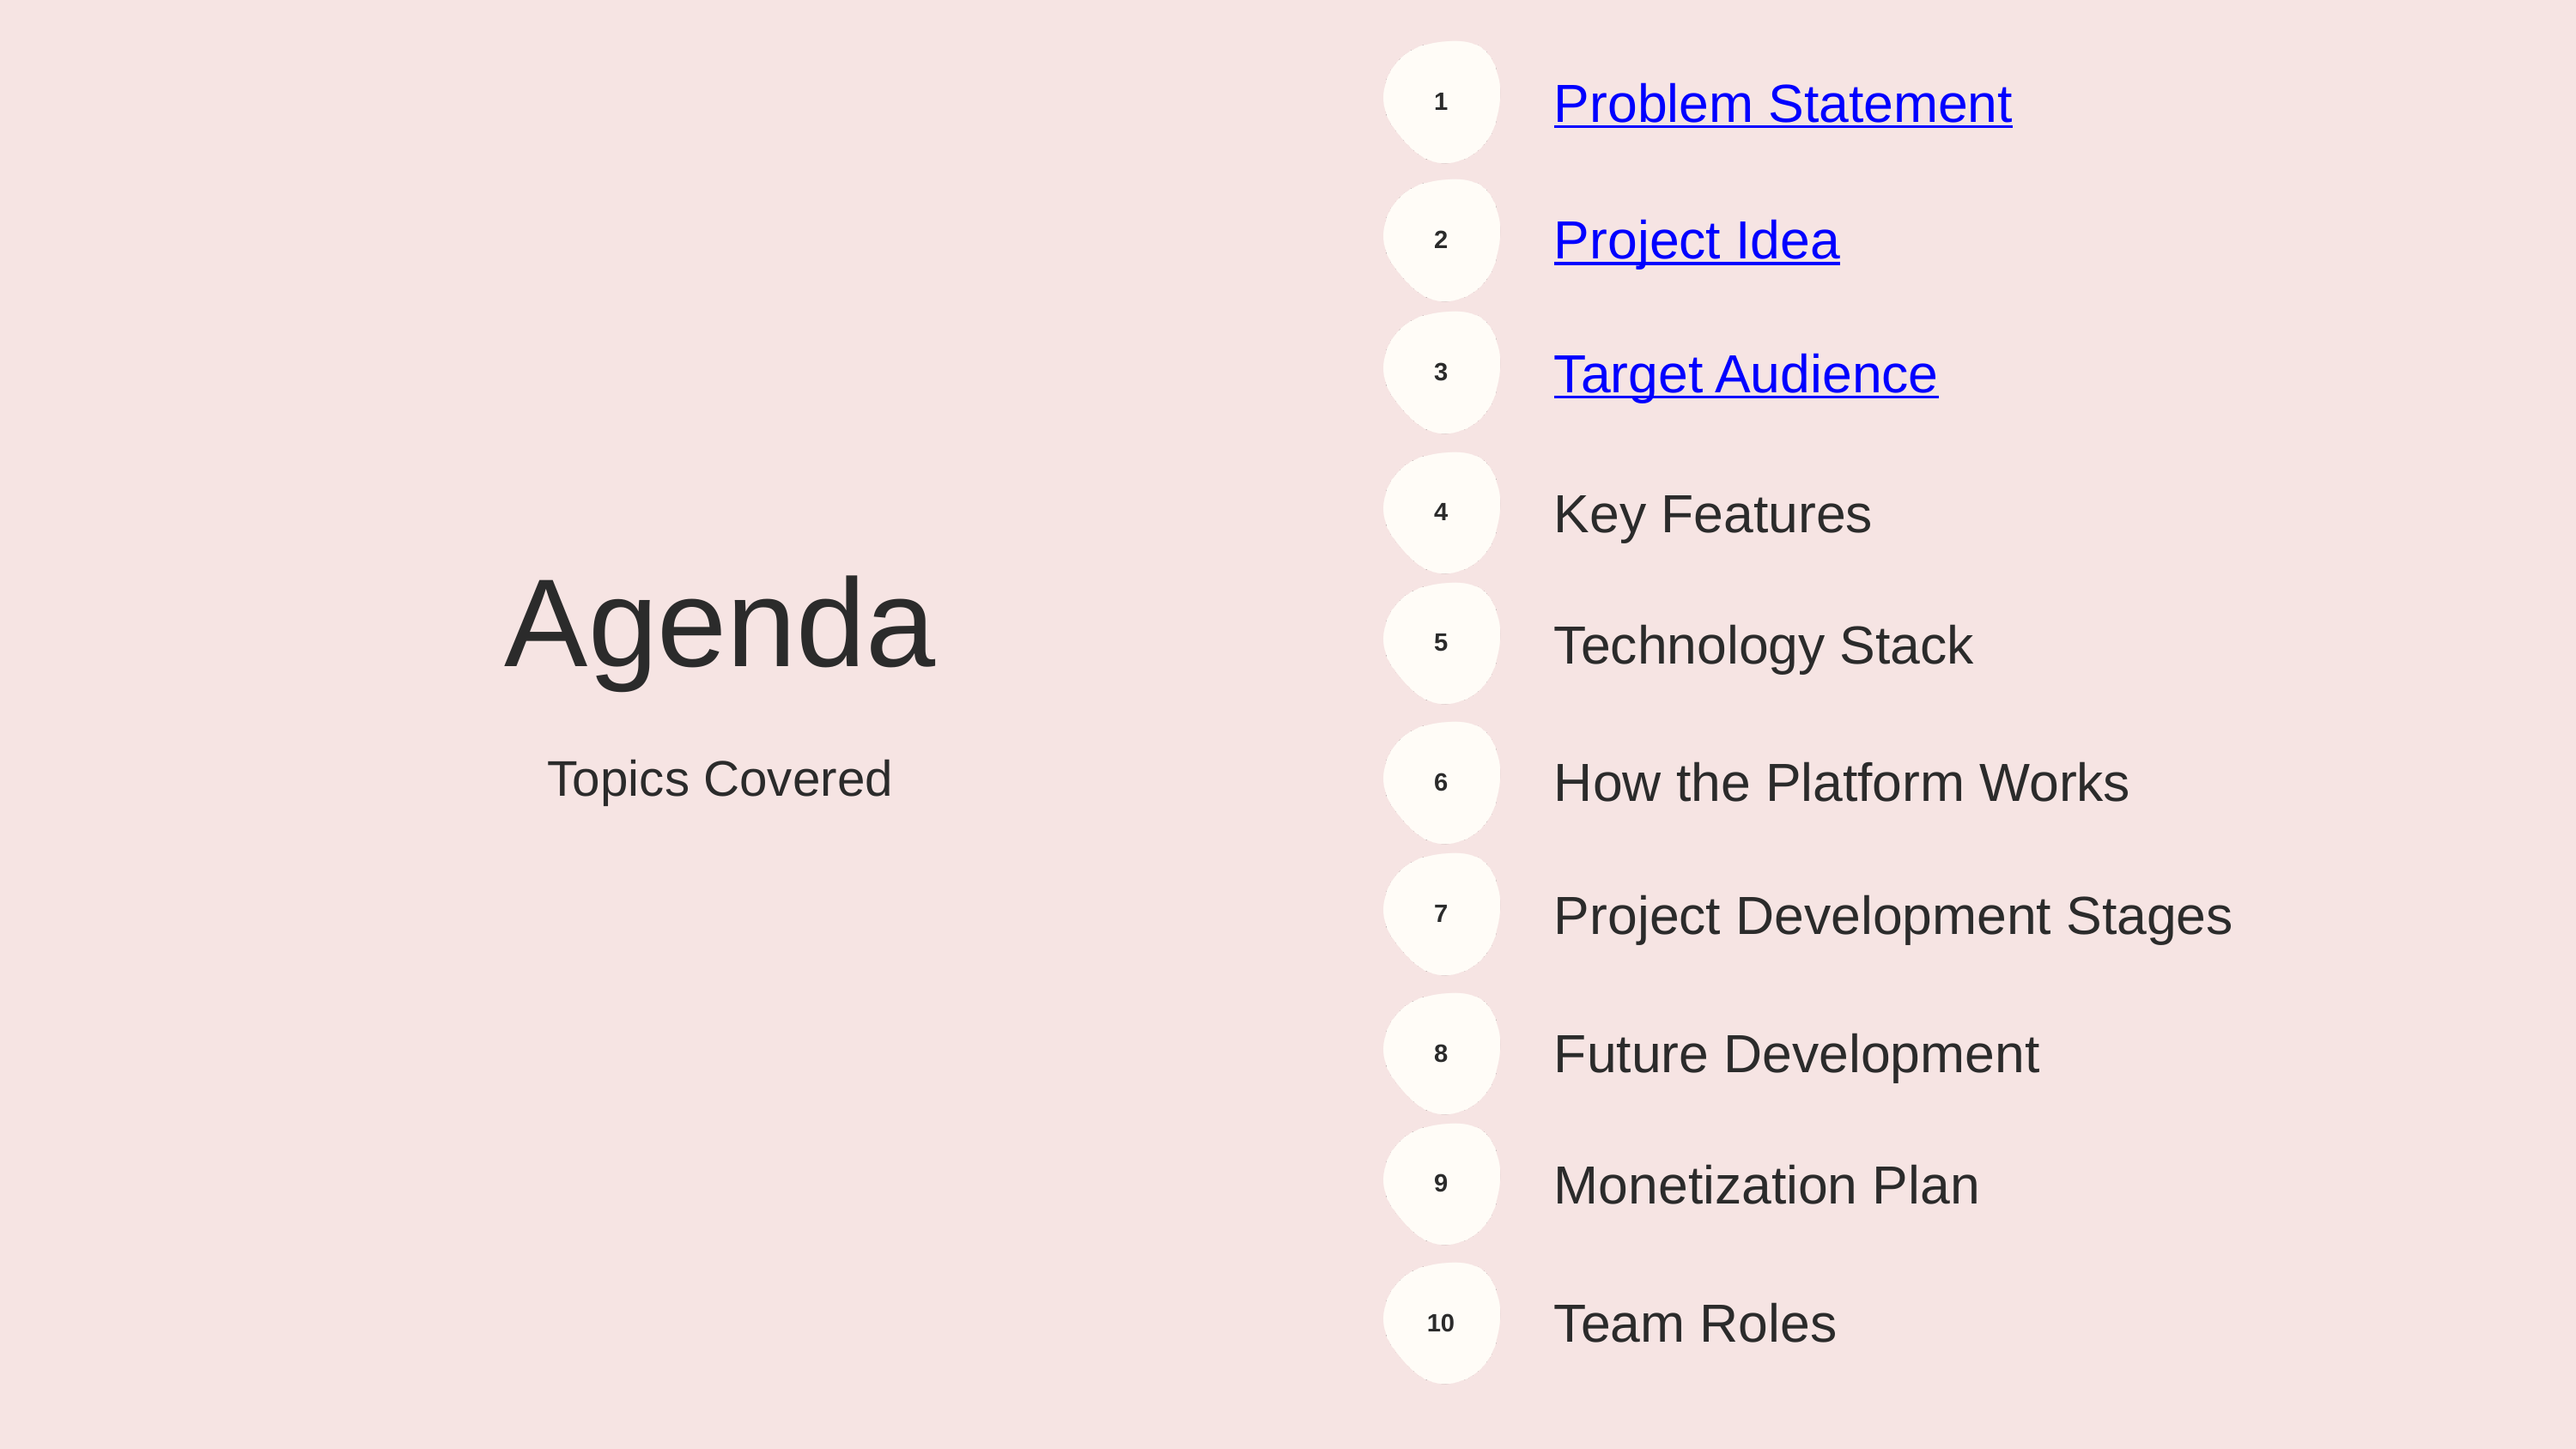

Problem Statement

1

Project Idea
2

Target Audience

3

Key Features

4

Technology Stack

5
Agenda
Topics Covered

How the Platform Works
6

Project Development Stages

7

Future Development
8

Monetization Plan

9

Team Roles
10